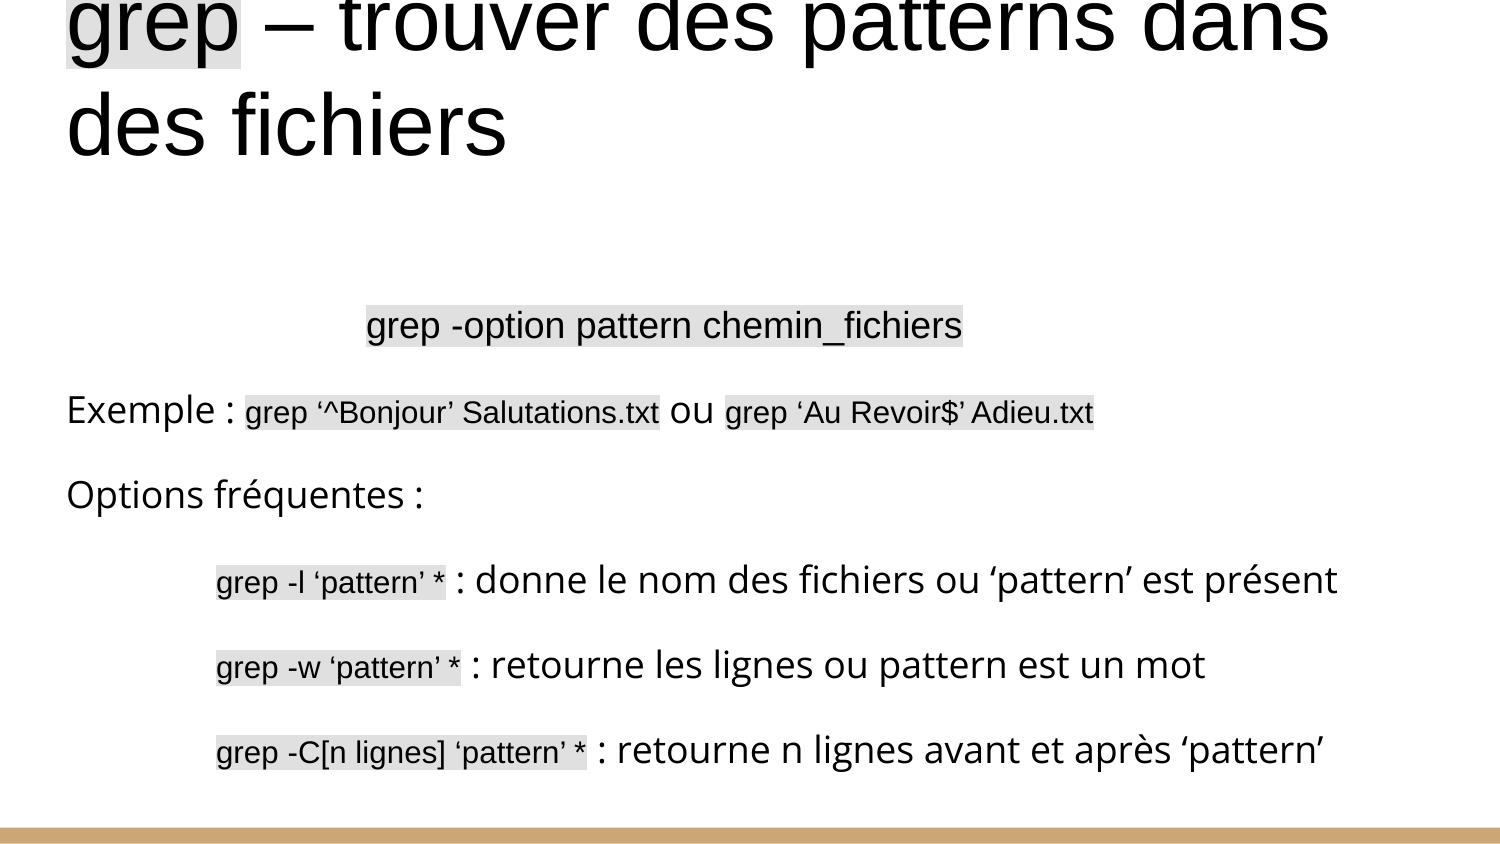

# grep – trouver des patterns dans des fichiers

grep -option pattern chemin_fichiers
Exemple : grep ‘^Bonjour’ Salutations.txt ou grep ‘Au Revoir$’ Adieu.txt
Options fréquentes :
	grep -l ‘pattern’ * : donne le nom des fichiers ou ‘pattern’ est présent
	grep -w ‘pattern’ * : retourne les lignes ou pattern est un mot
	grep -C[n lignes] ‘pattern’ * : retourne n lignes avant et après ‘pattern’